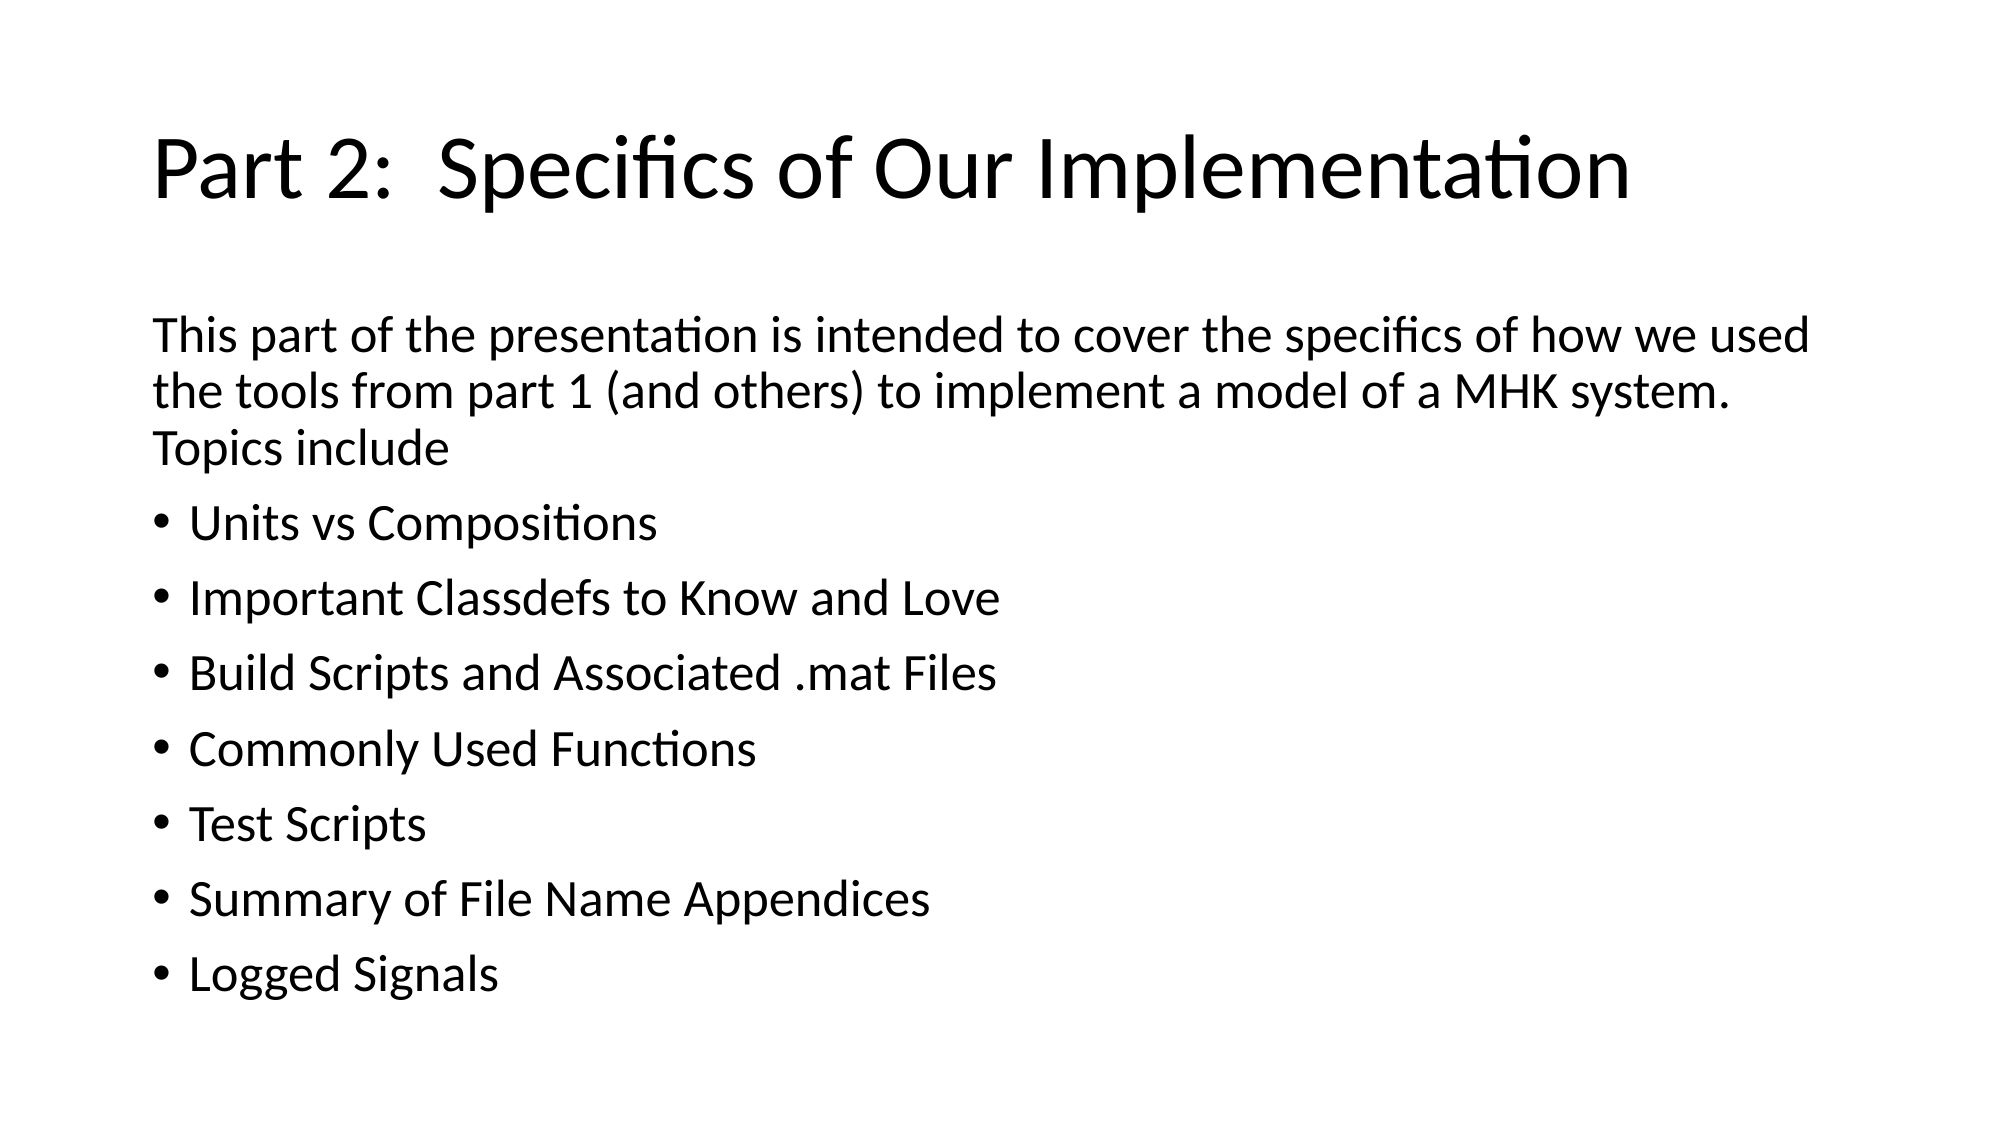

# Part 2:  Specifics of Our Implementation
This part of the presentation is intended to cover the specifics of how we used the tools from part 1 (and others) to implement a model of a MHK system.  Topics include
Units vs Compositions
Important Classdefs to Know and Love
Build Scripts and Associated .mat Files
Commonly Used Functions
Test Scripts
Summary of File Name Appendices
Logged Signals